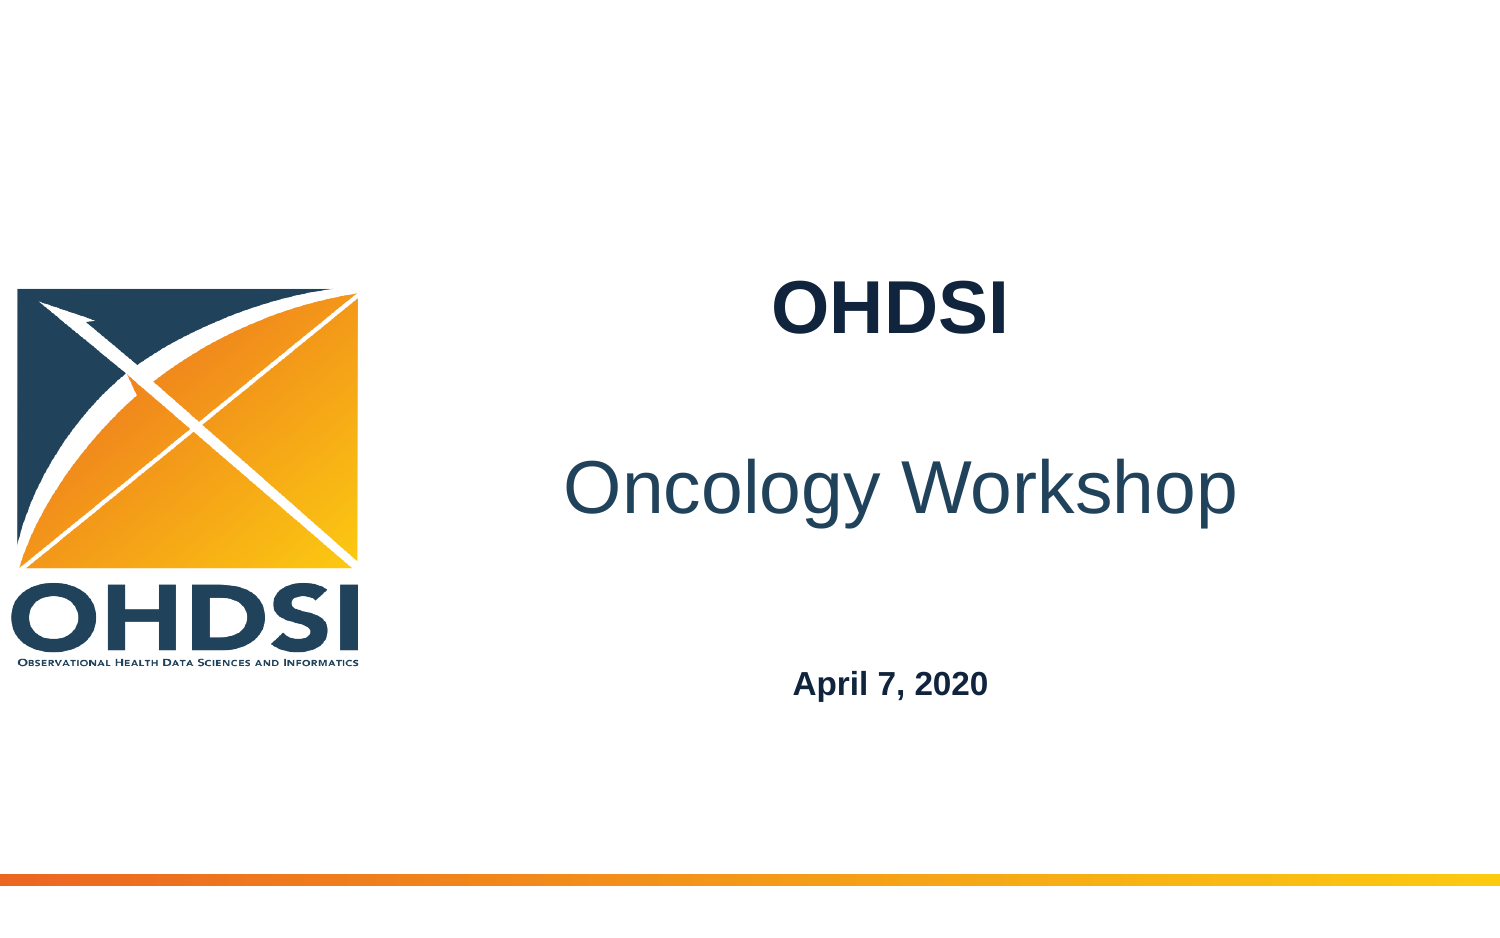

# OHDSI Oncology Workshop

April 7, 2020